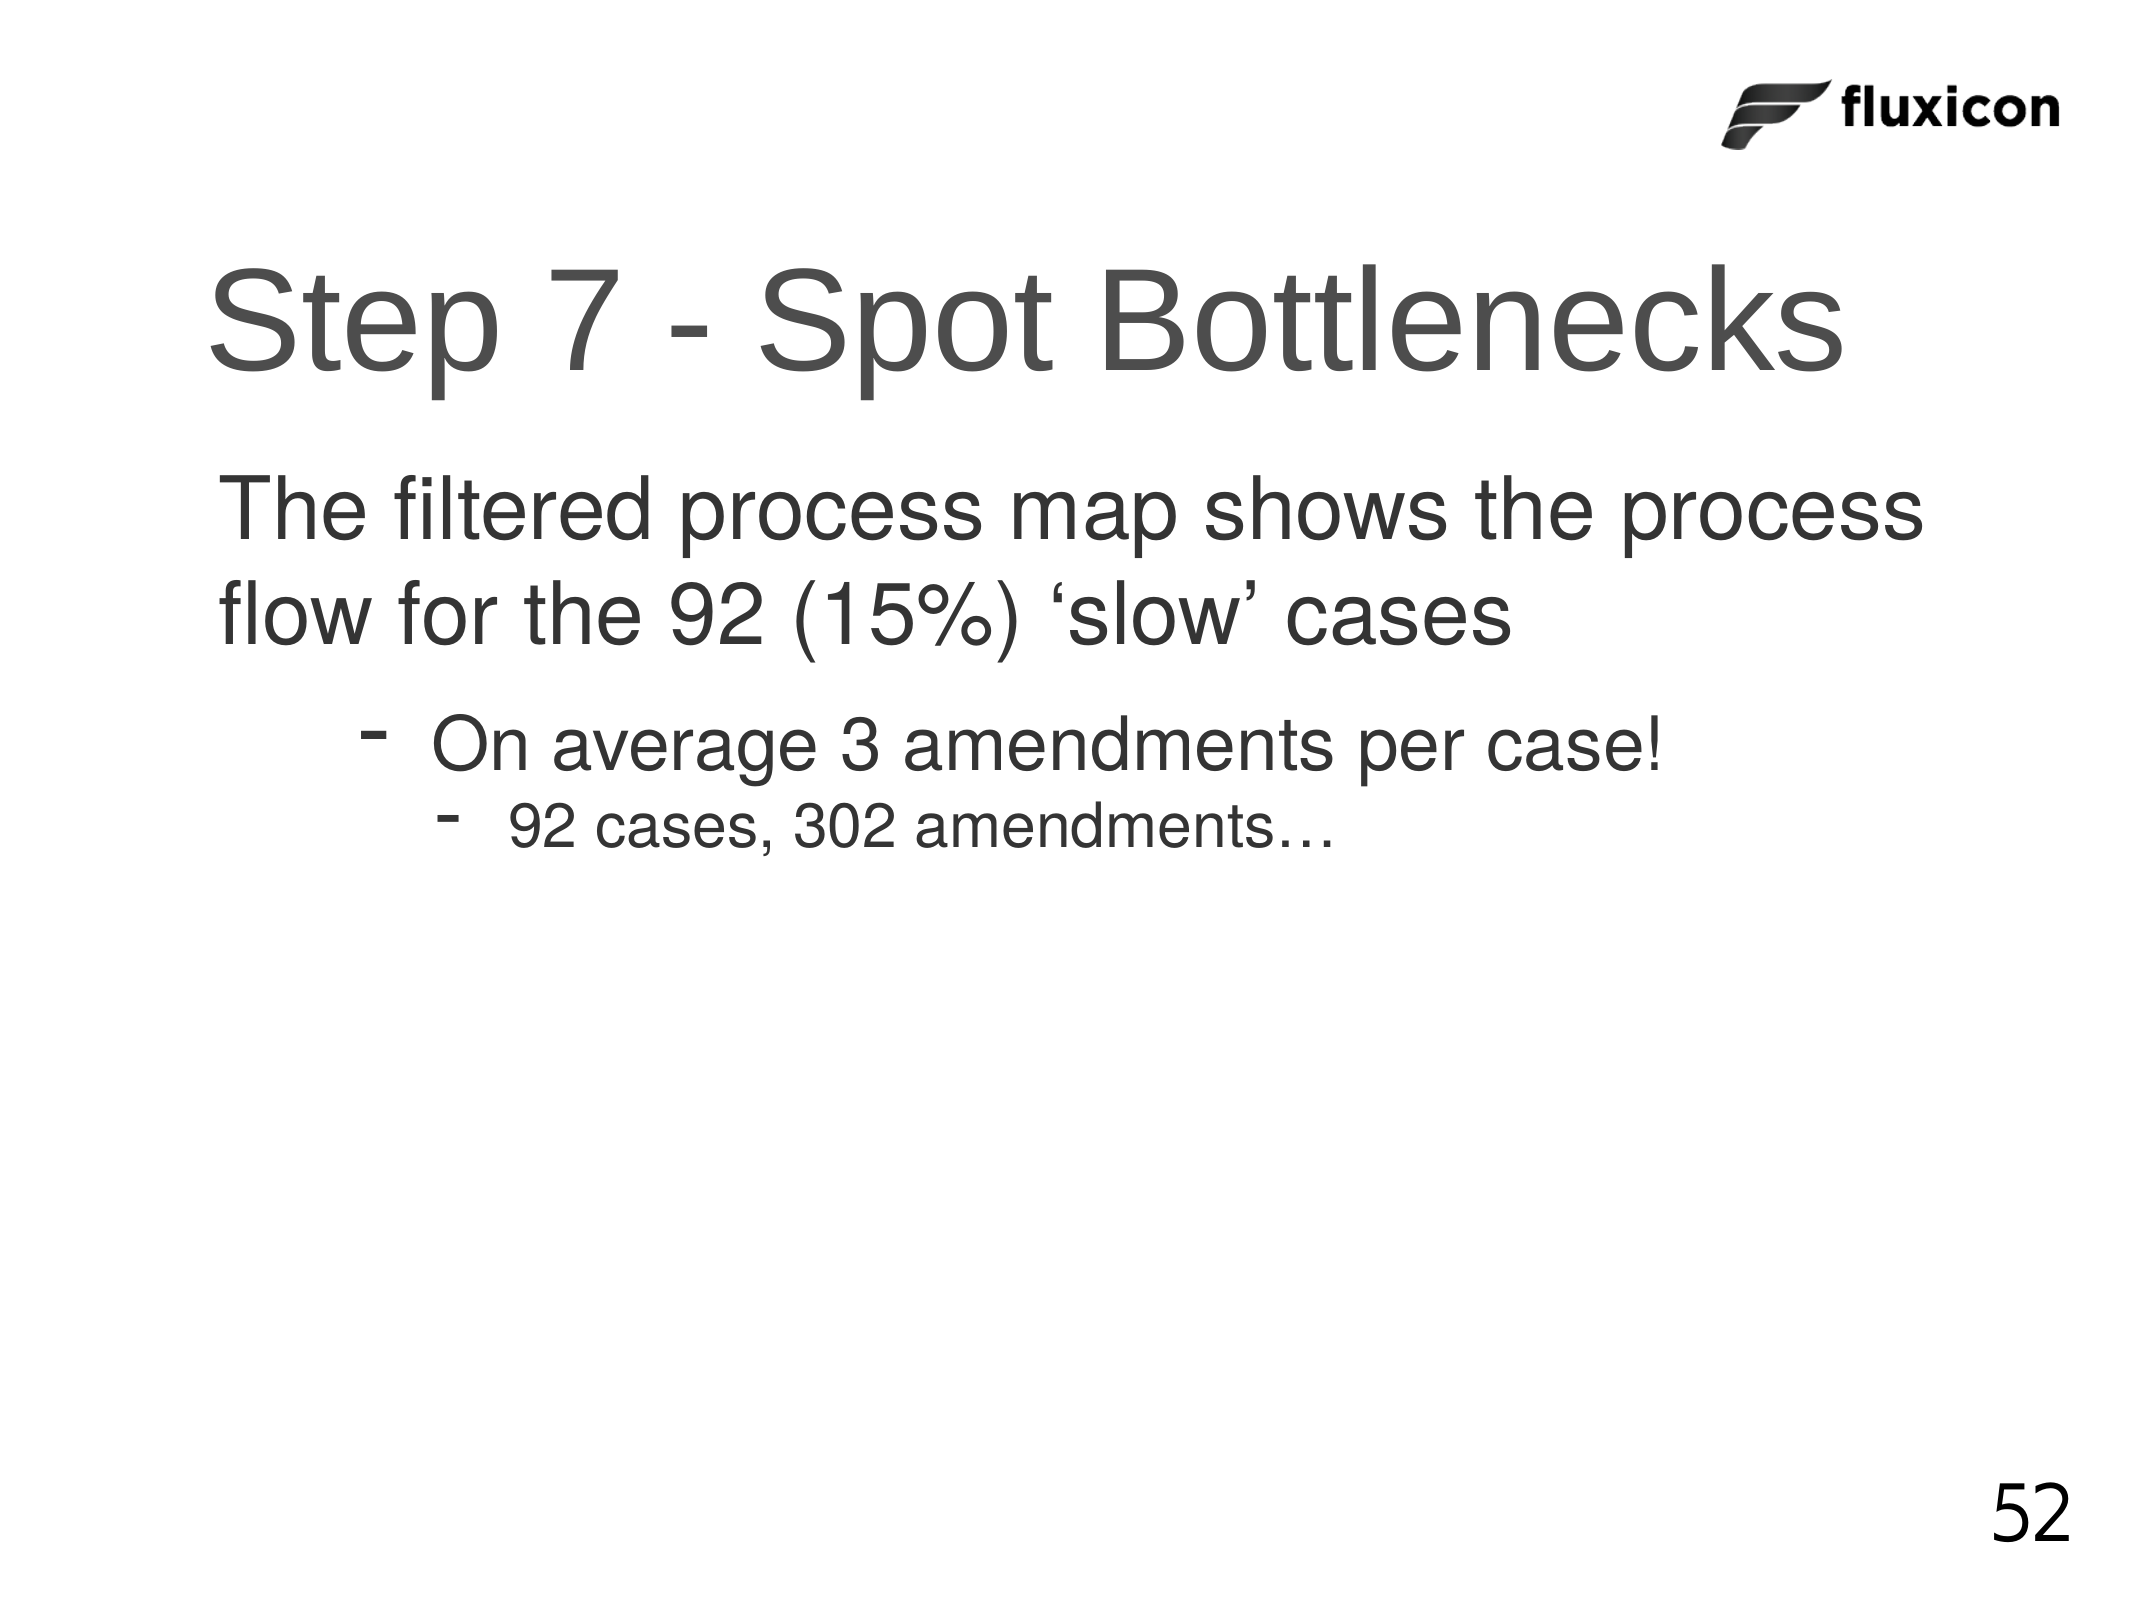

# Step 7 - Spot Bottlenecks
The filtered process map shows the process flow for the 92 (15%) ‘slow’ cases
On average 3 amendments per case!
92 cases, 302 amendments…
52